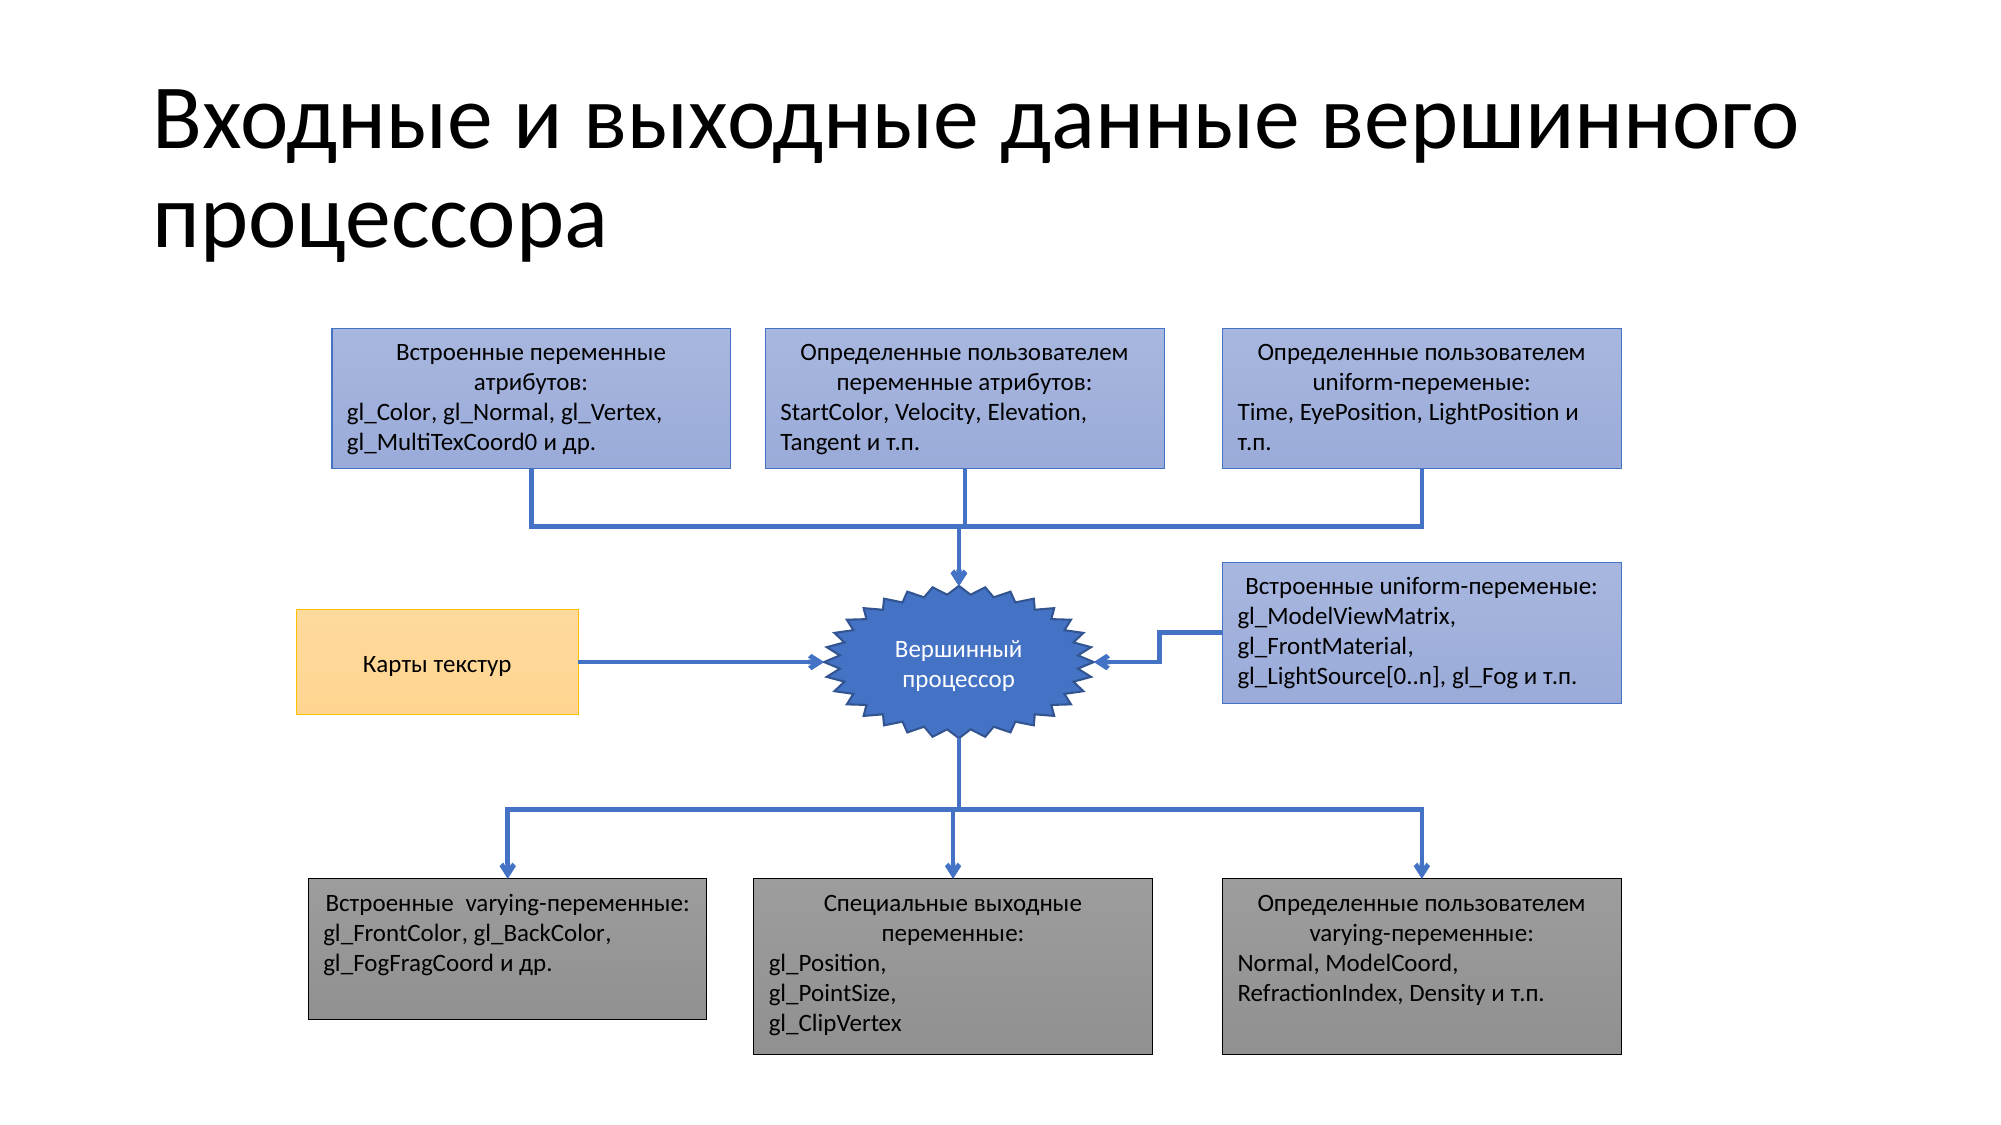

# Входные и выходные данные вершинного процессора
Встроенные переменные атрибутов:
gl_Color, gl_Normal, gl_Vertex, gl_MultiTexCoord0 и др.
Определенные пользователем переменные атрибутов:
StartColor, Velocity, Elevation, Tangent и т.п.
Определенные пользователем uniform-переменые:
Time, EyePosition, LightPosition и т.п.
Встроенные uniform-переменые:
gl_ModelViewMatrix, gl_FrontMaterial, gl_LightSource[0..n], gl_Fog и т.п.
Вершинный процессор
Карты текстур
Встроенные  varying-переменные:
gl_FrontColor, gl_BackColor, gl_FogFragCoord и др.
Специальные выходные переменные:
gl_Position,
gl_PointSize,
gl_ClipVertex
Определенные пользователем varying-переменные:
Normal, ModelCoord, RefractionIndex, Density и т.п.